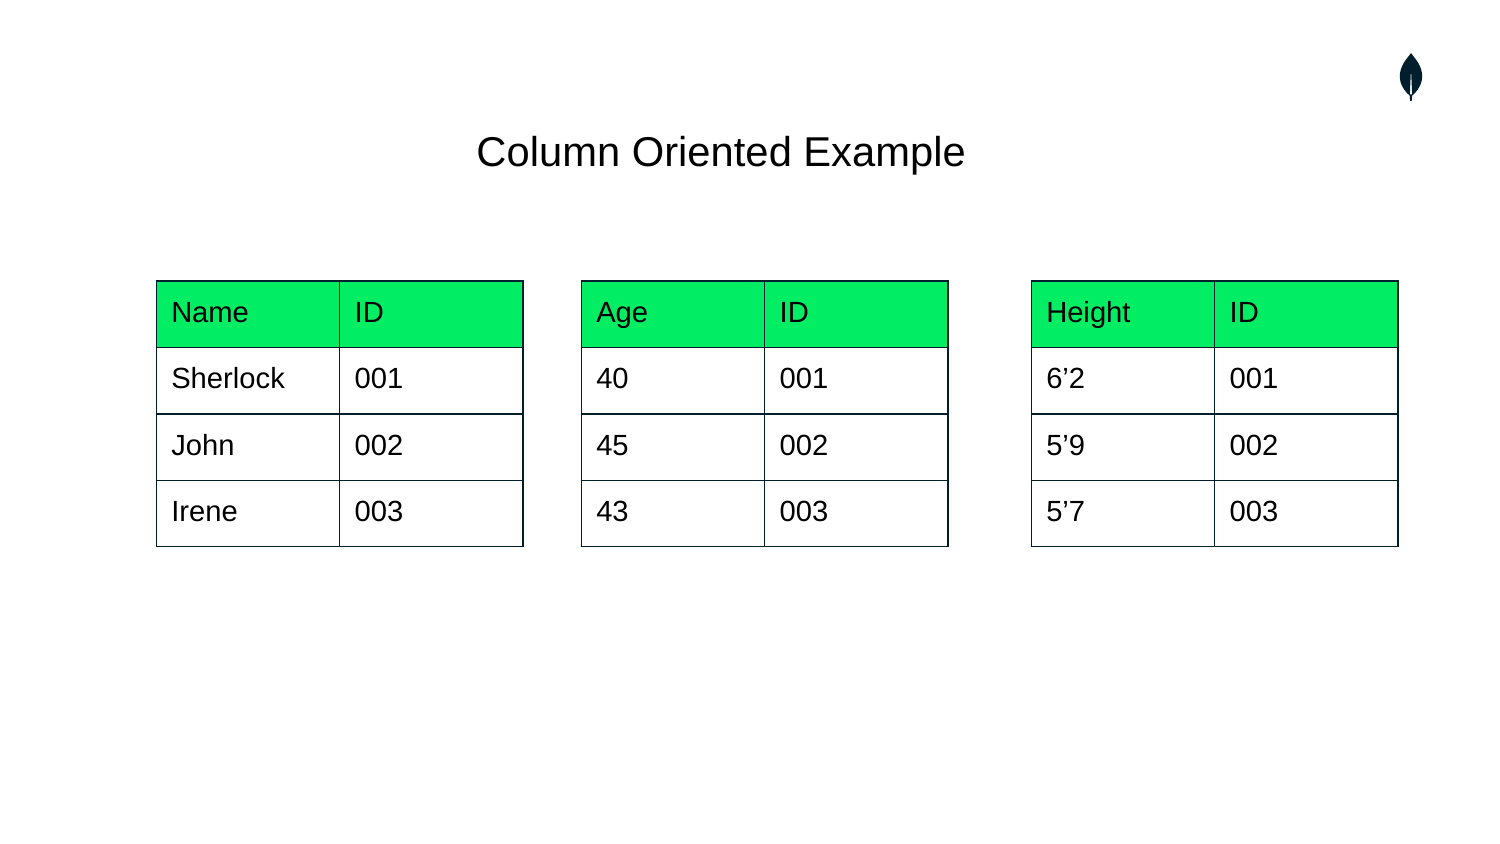

Column Oriented Example
| Name | ID |
| --- | --- |
| Sherlock | 001 |
| John | 002 |
| Irene | 003 |
| Age | ID |
| --- | --- |
| 40 | 001 |
| 45 | 002 |
| 43 | 003 |
| Height | ID |
| --- | --- |
| 6’2 | 001 |
| 5’9 | 002 |
| 5’7 | 003 |